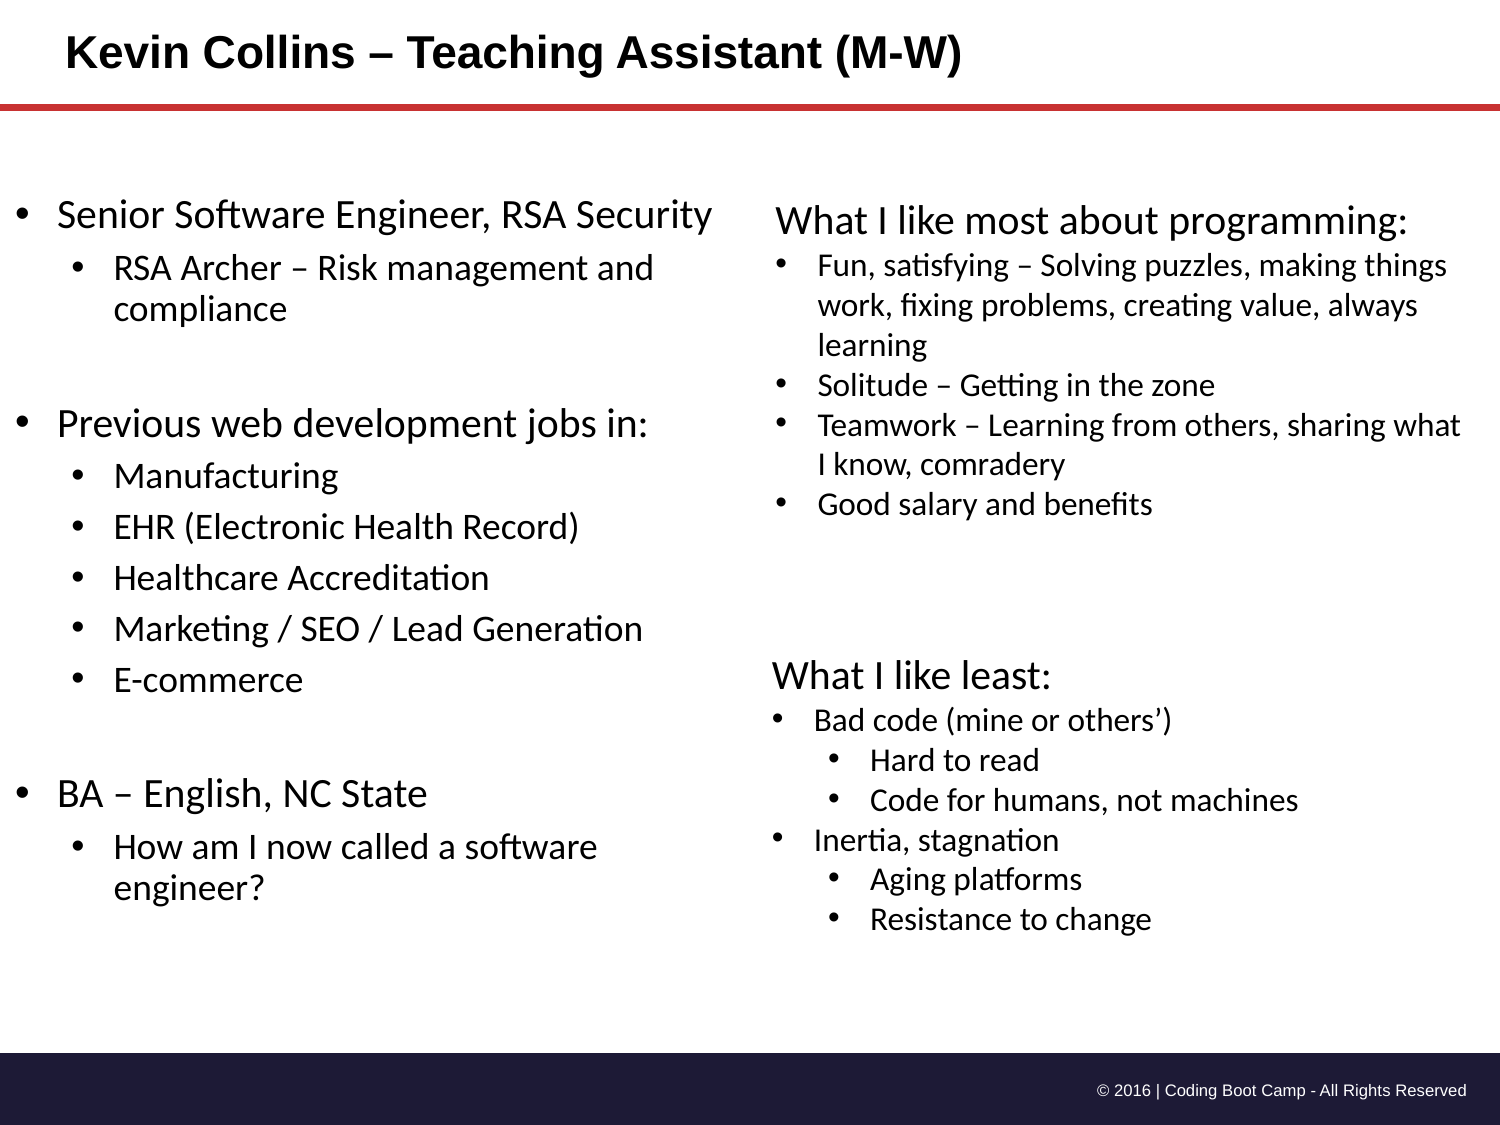

# Kevin Collins – Teaching Assistant (M-W)
Senior Software Engineer, RSA Security
RSA Archer – Risk management and compliance

Previous web development jobs in:
Manufacturing
EHR (Electronic Health Record)
Healthcare Accreditation
Marketing / SEO / Lead Generation
E-commerce

BA – English, NC State
How am I now called a software engineer?
What I like most about programming:
Fun, satisfying – Solving puzzles, making things work, fixing problems, creating value, always learning
Solitude – Getting in the zone
Teamwork – Learning from others, sharing what I know, comradery
Good salary and benefits
What I like least:
Bad code (mine or others’)
Hard to read
Code for humans, not machines
Inertia, stagnation
Aging platforms
Resistance to change